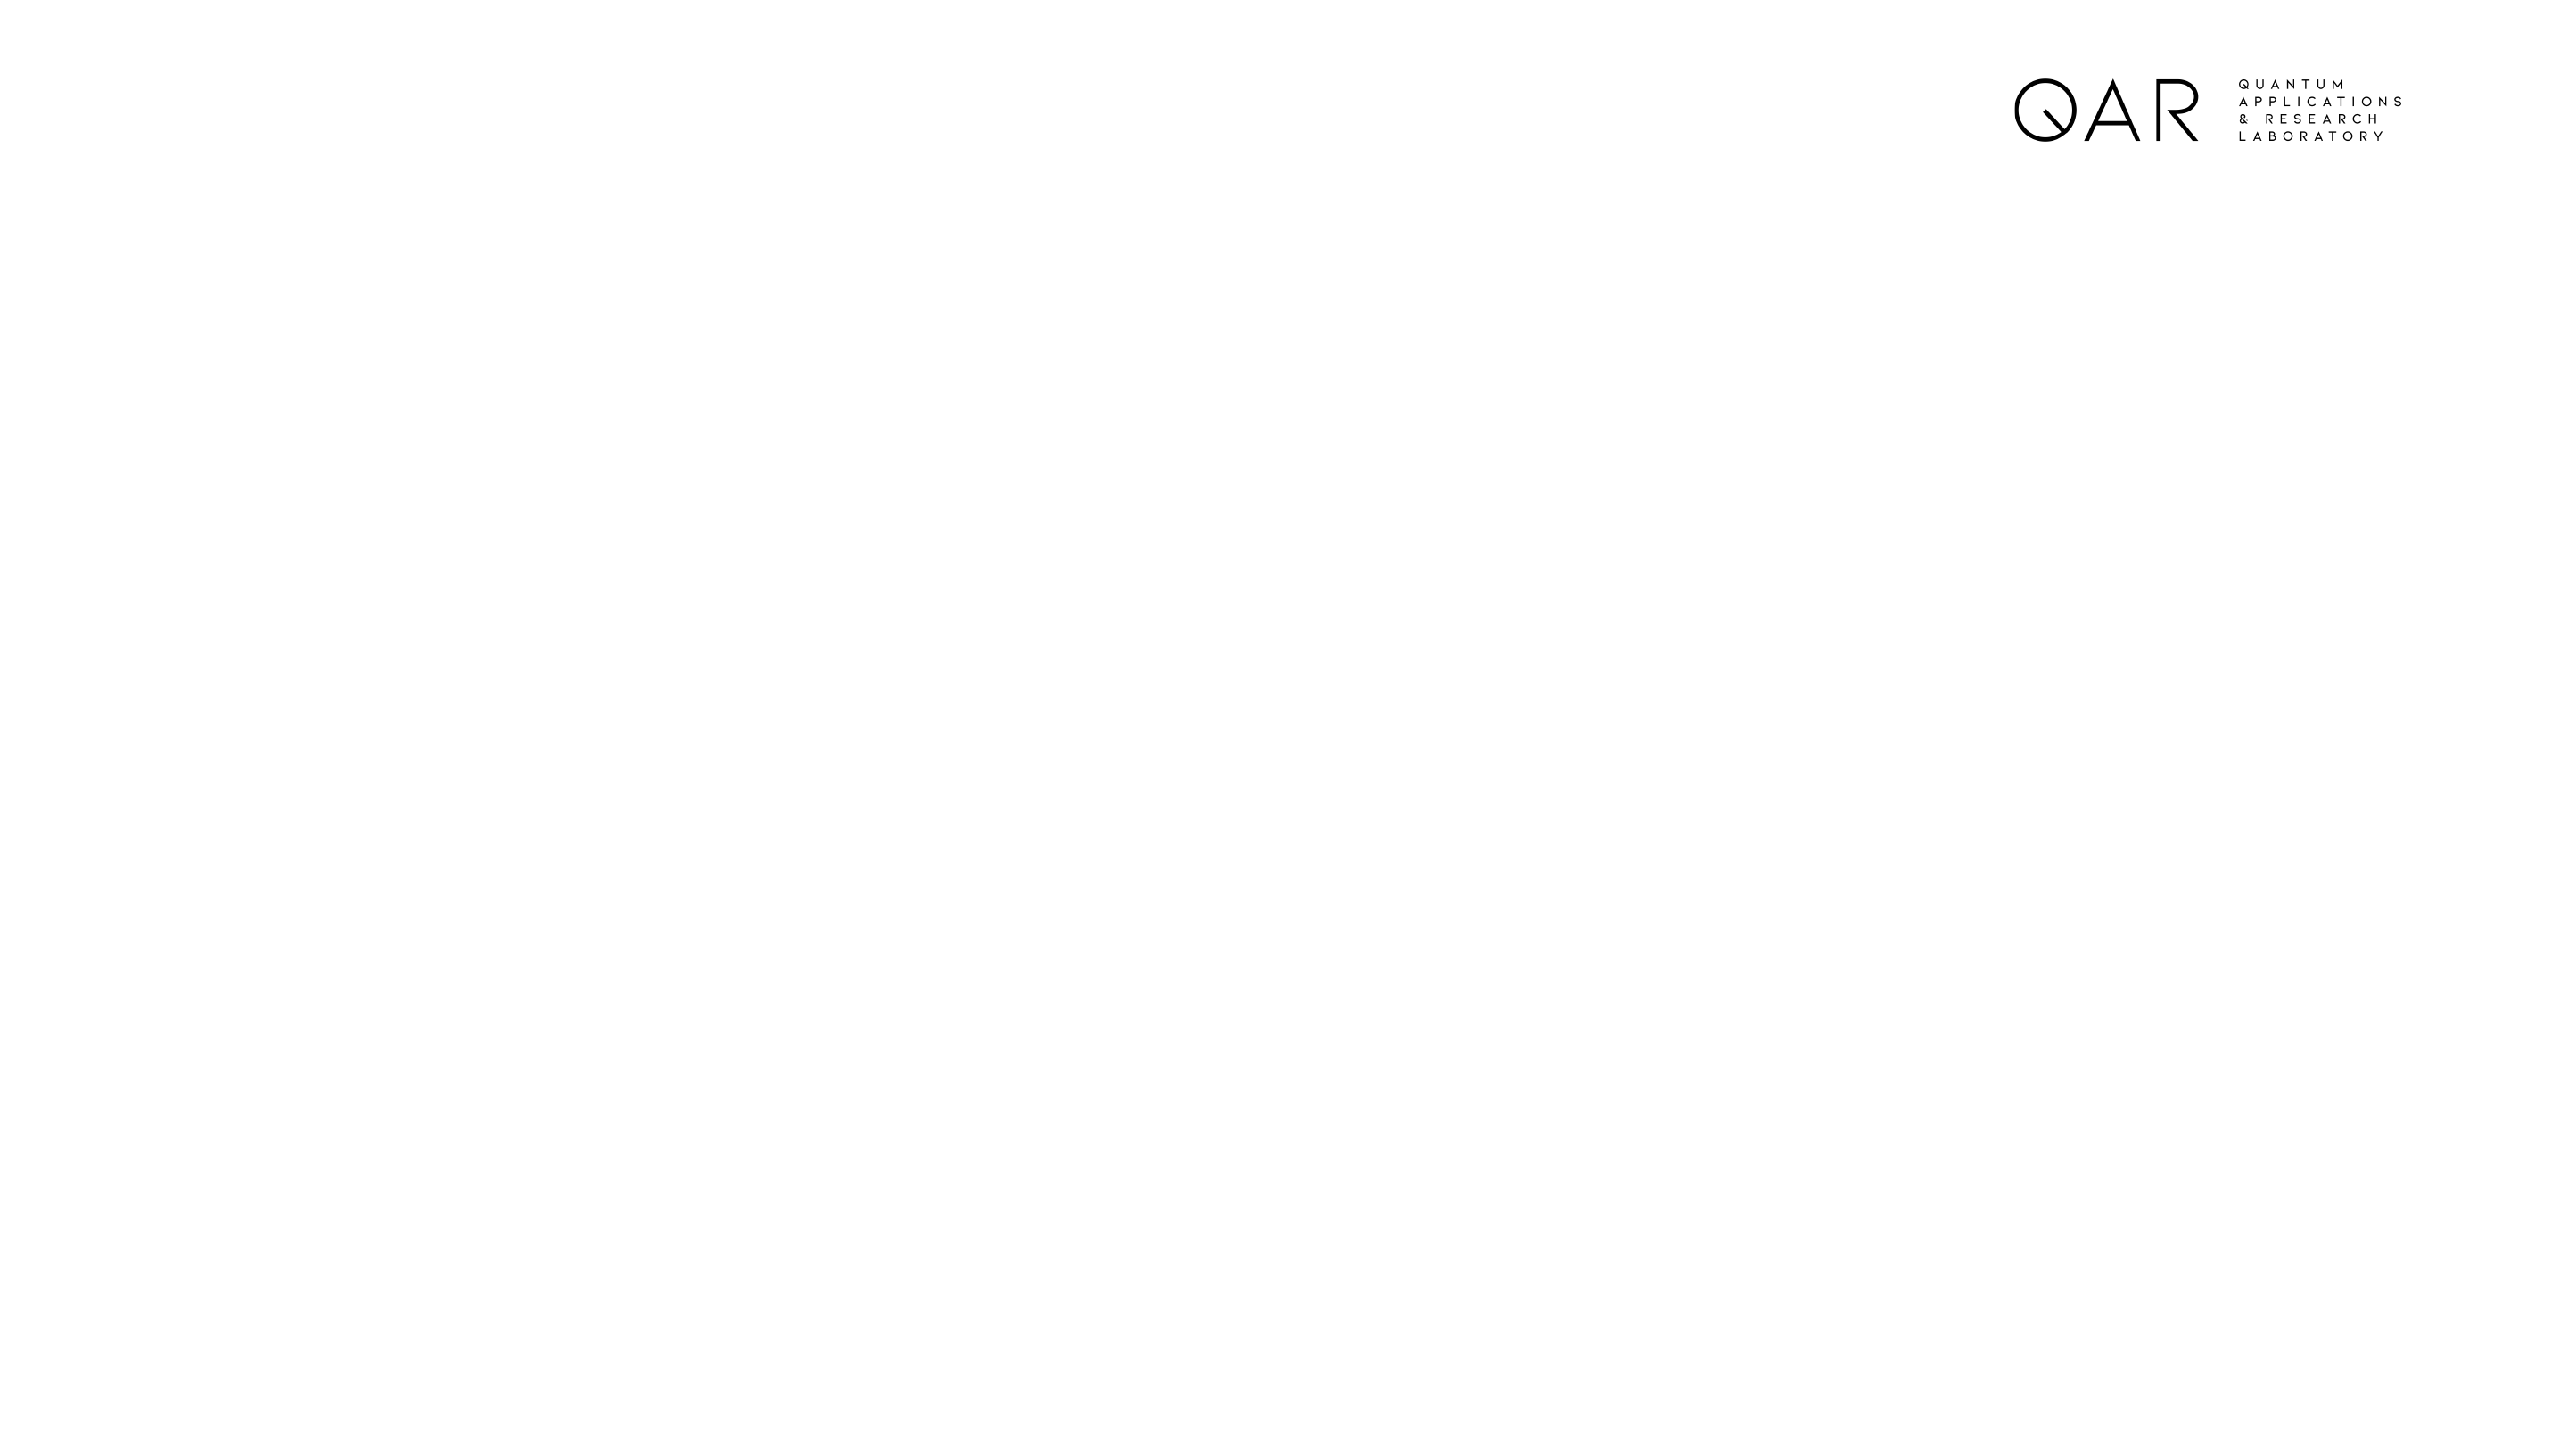

# What is to be done
Interpretation of results
Optimizing Steps
Code Cleanup
Writing final paper (w/ Annealing Group)